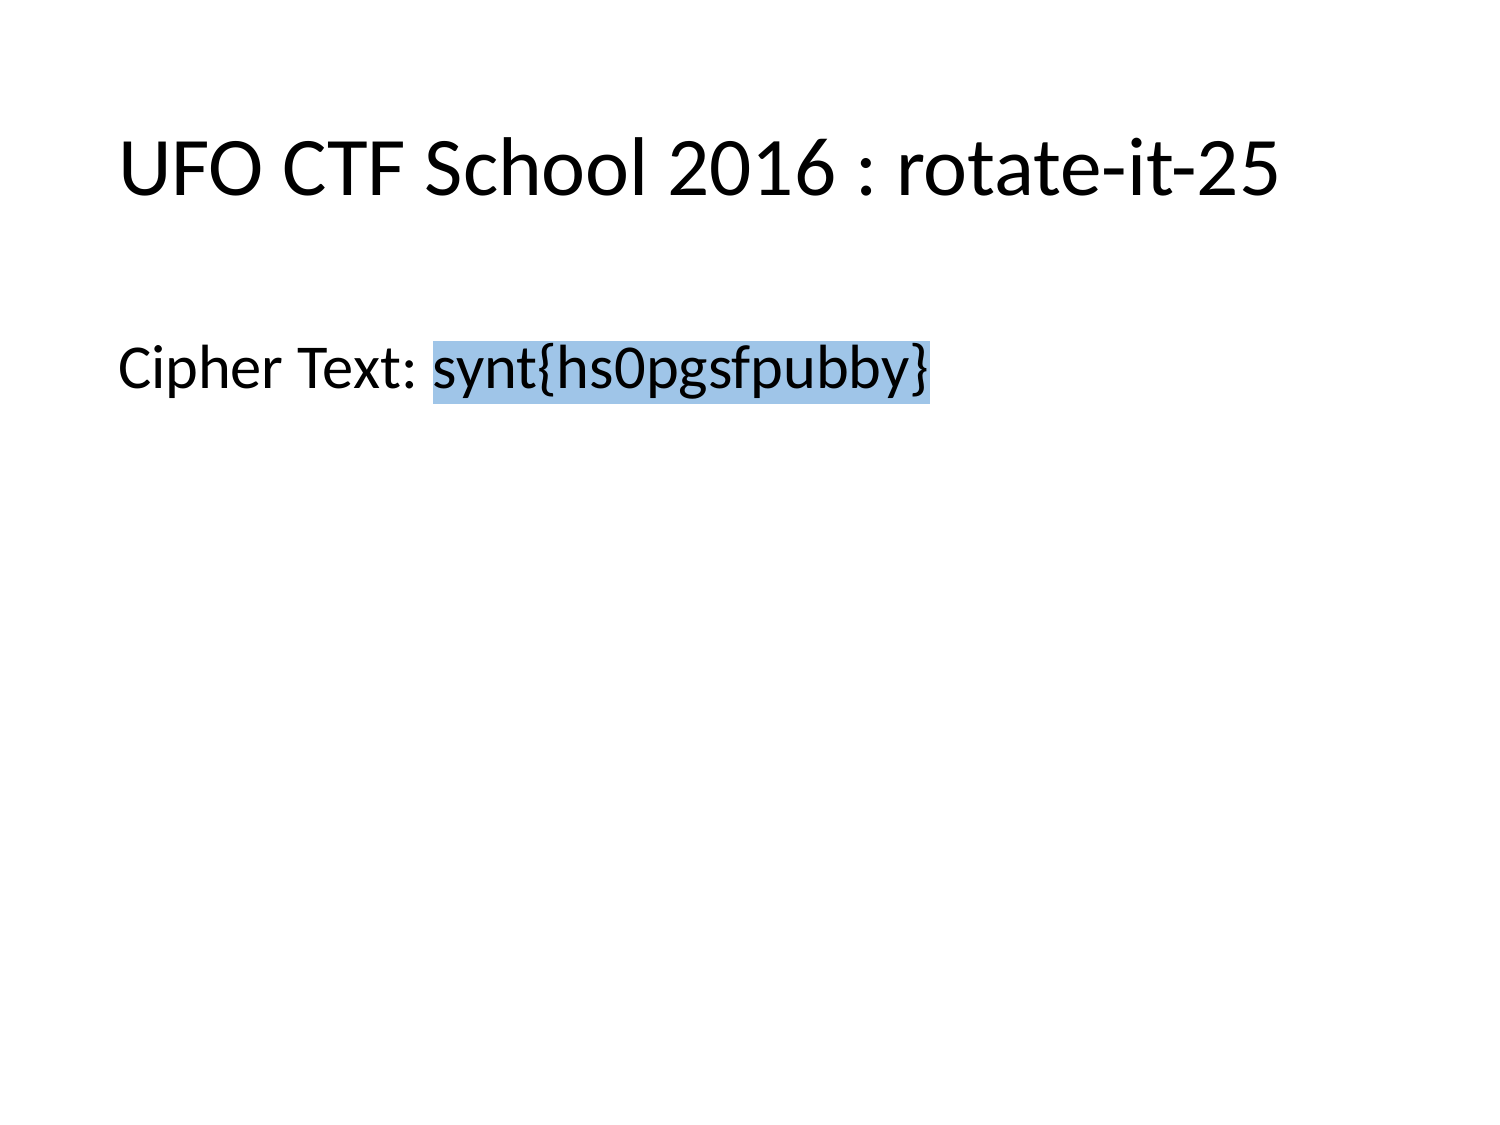

# UFO CTF School 2016 : rotate-it-25
Cipher Text: synt{hs0pgsfpubby}